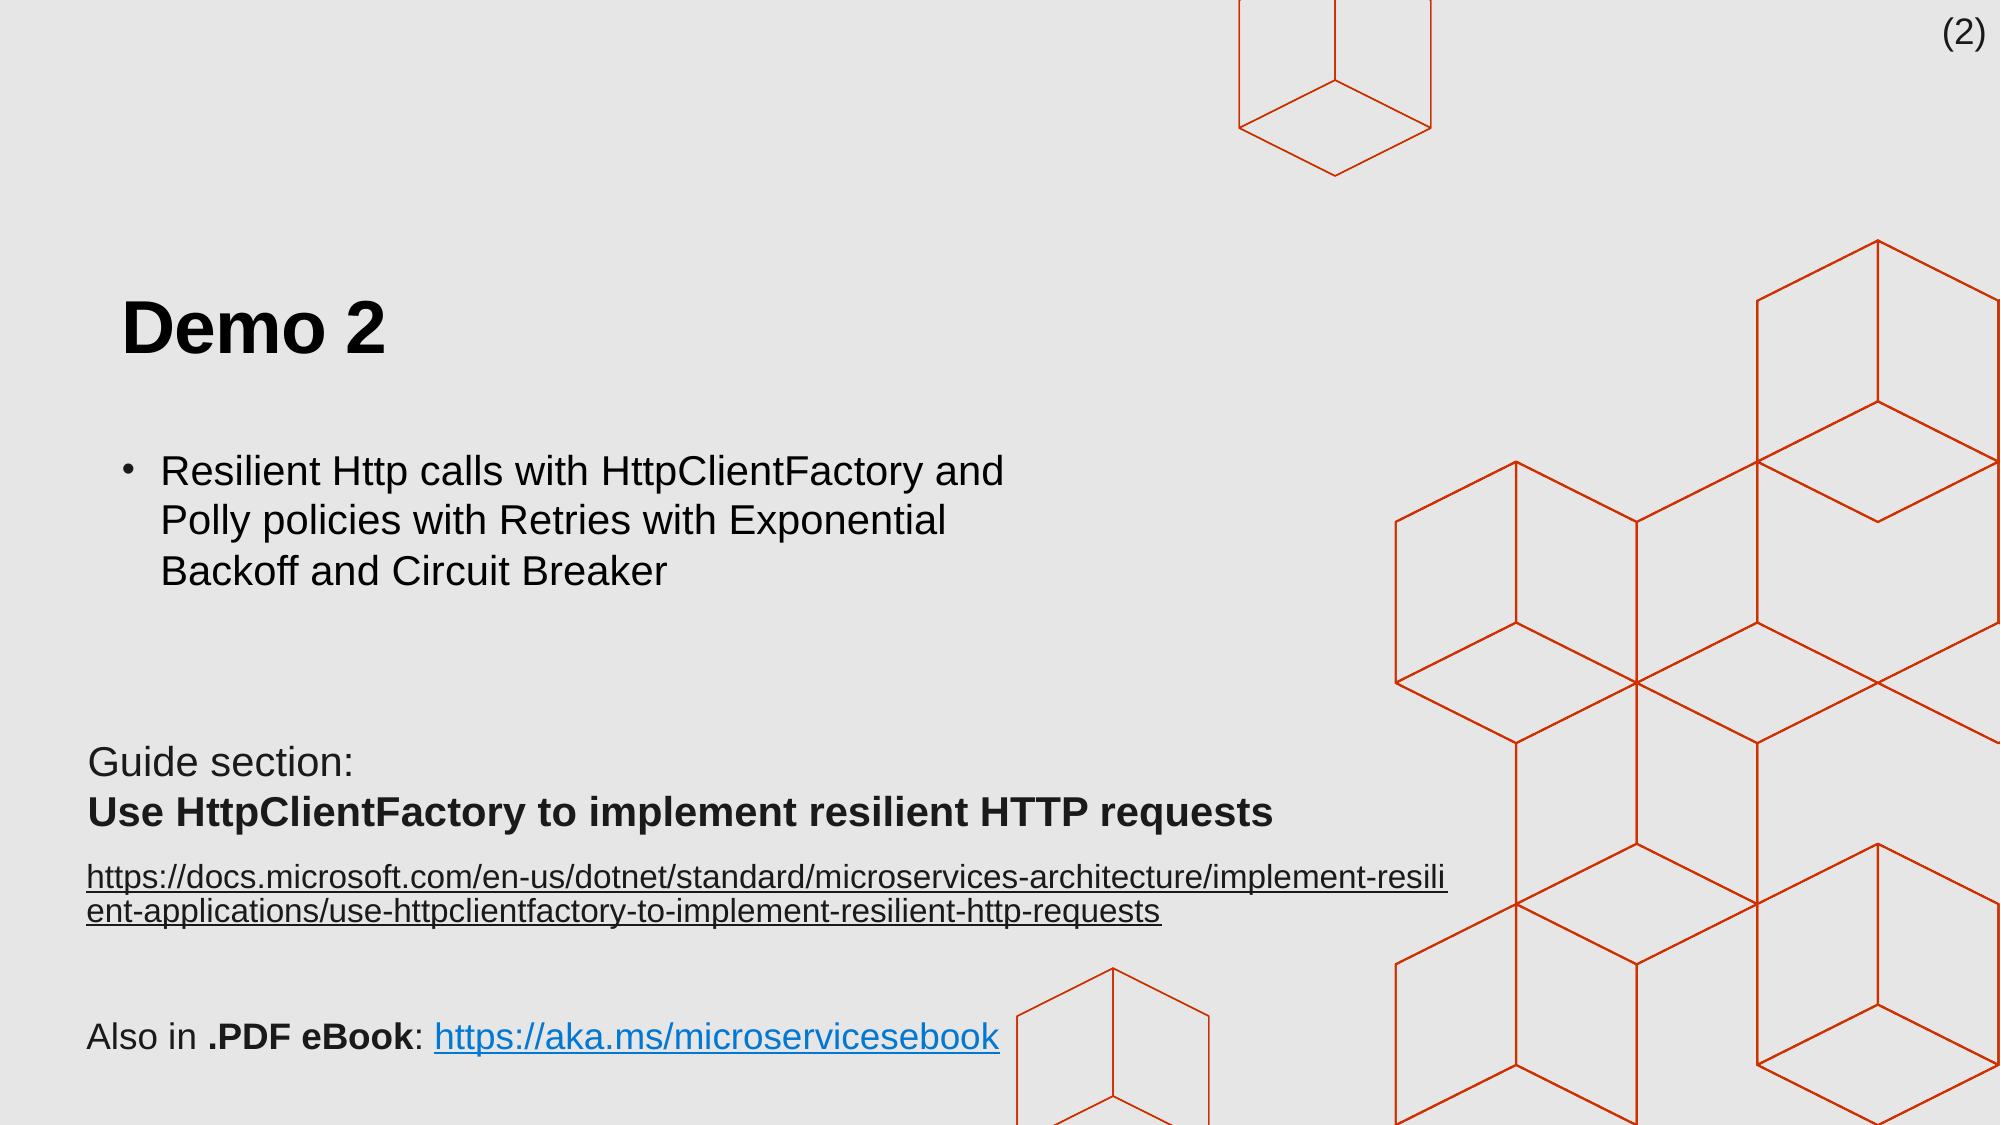

(2)
# Demo 2
Resilient Http calls with HttpClientFactory and Polly policies with Retries with Exponential Backoff and Circuit Breaker
Guide section:
Use HttpClientFactory to implement resilient HTTP requests
https://docs.microsoft.com/en-us/dotnet/standard/microservices-architecture/implement-resilient-applications/use-httpclientfactory-to-implement-resilient-http-requests

Also in .PDF eBook: https://aka.ms/microservicesebook